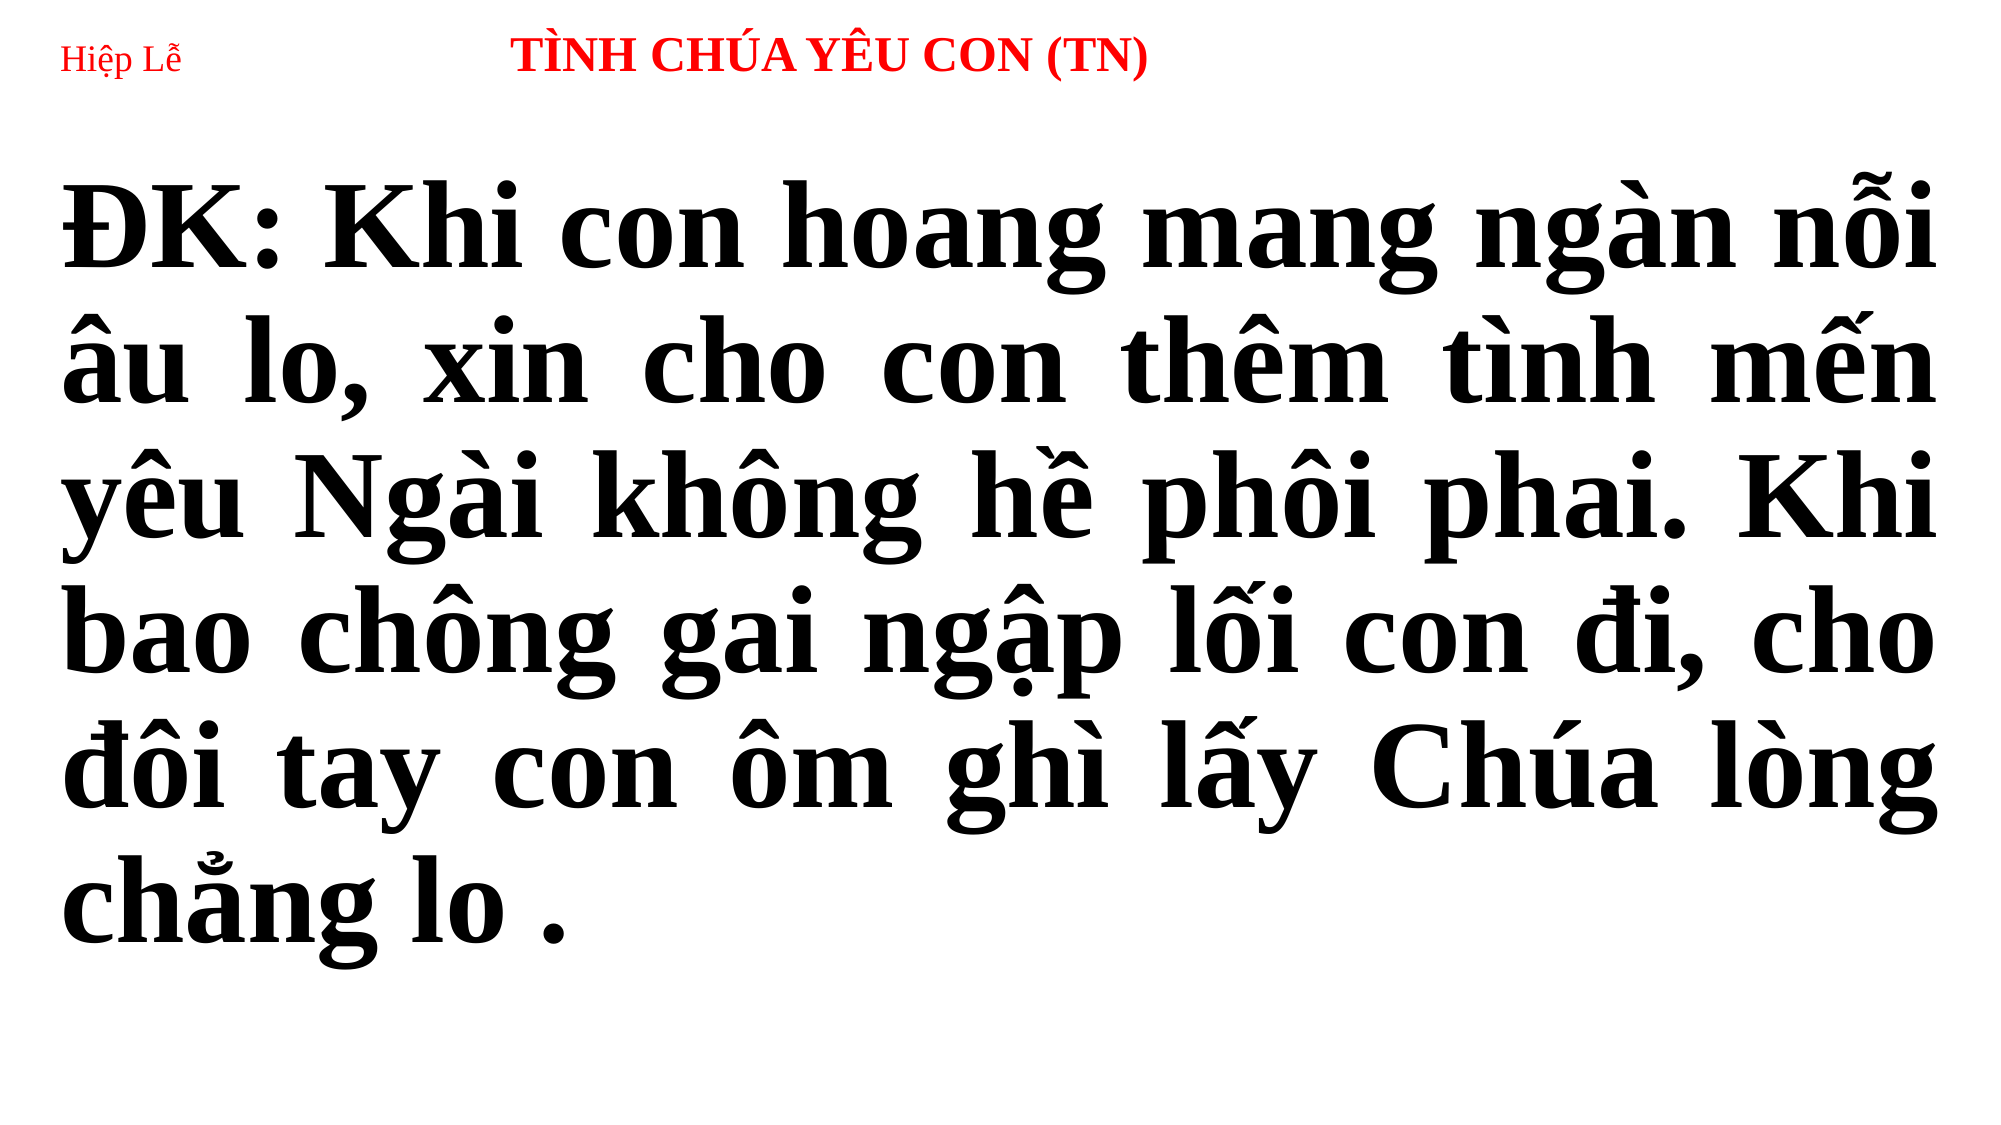

# Hiệp Lễ                    	TÌNH CHÚA YÊU CON (TN)
ĐK: Khi con hoang mang ngàn nỗi âu lo, xin cho con thêm tình mến yêu Ngài không hề phôi phai. Khi bao chông gai ngập lối con đi, cho đôi tay con ôm ghì lấy Chúa lòng chẳng lo .